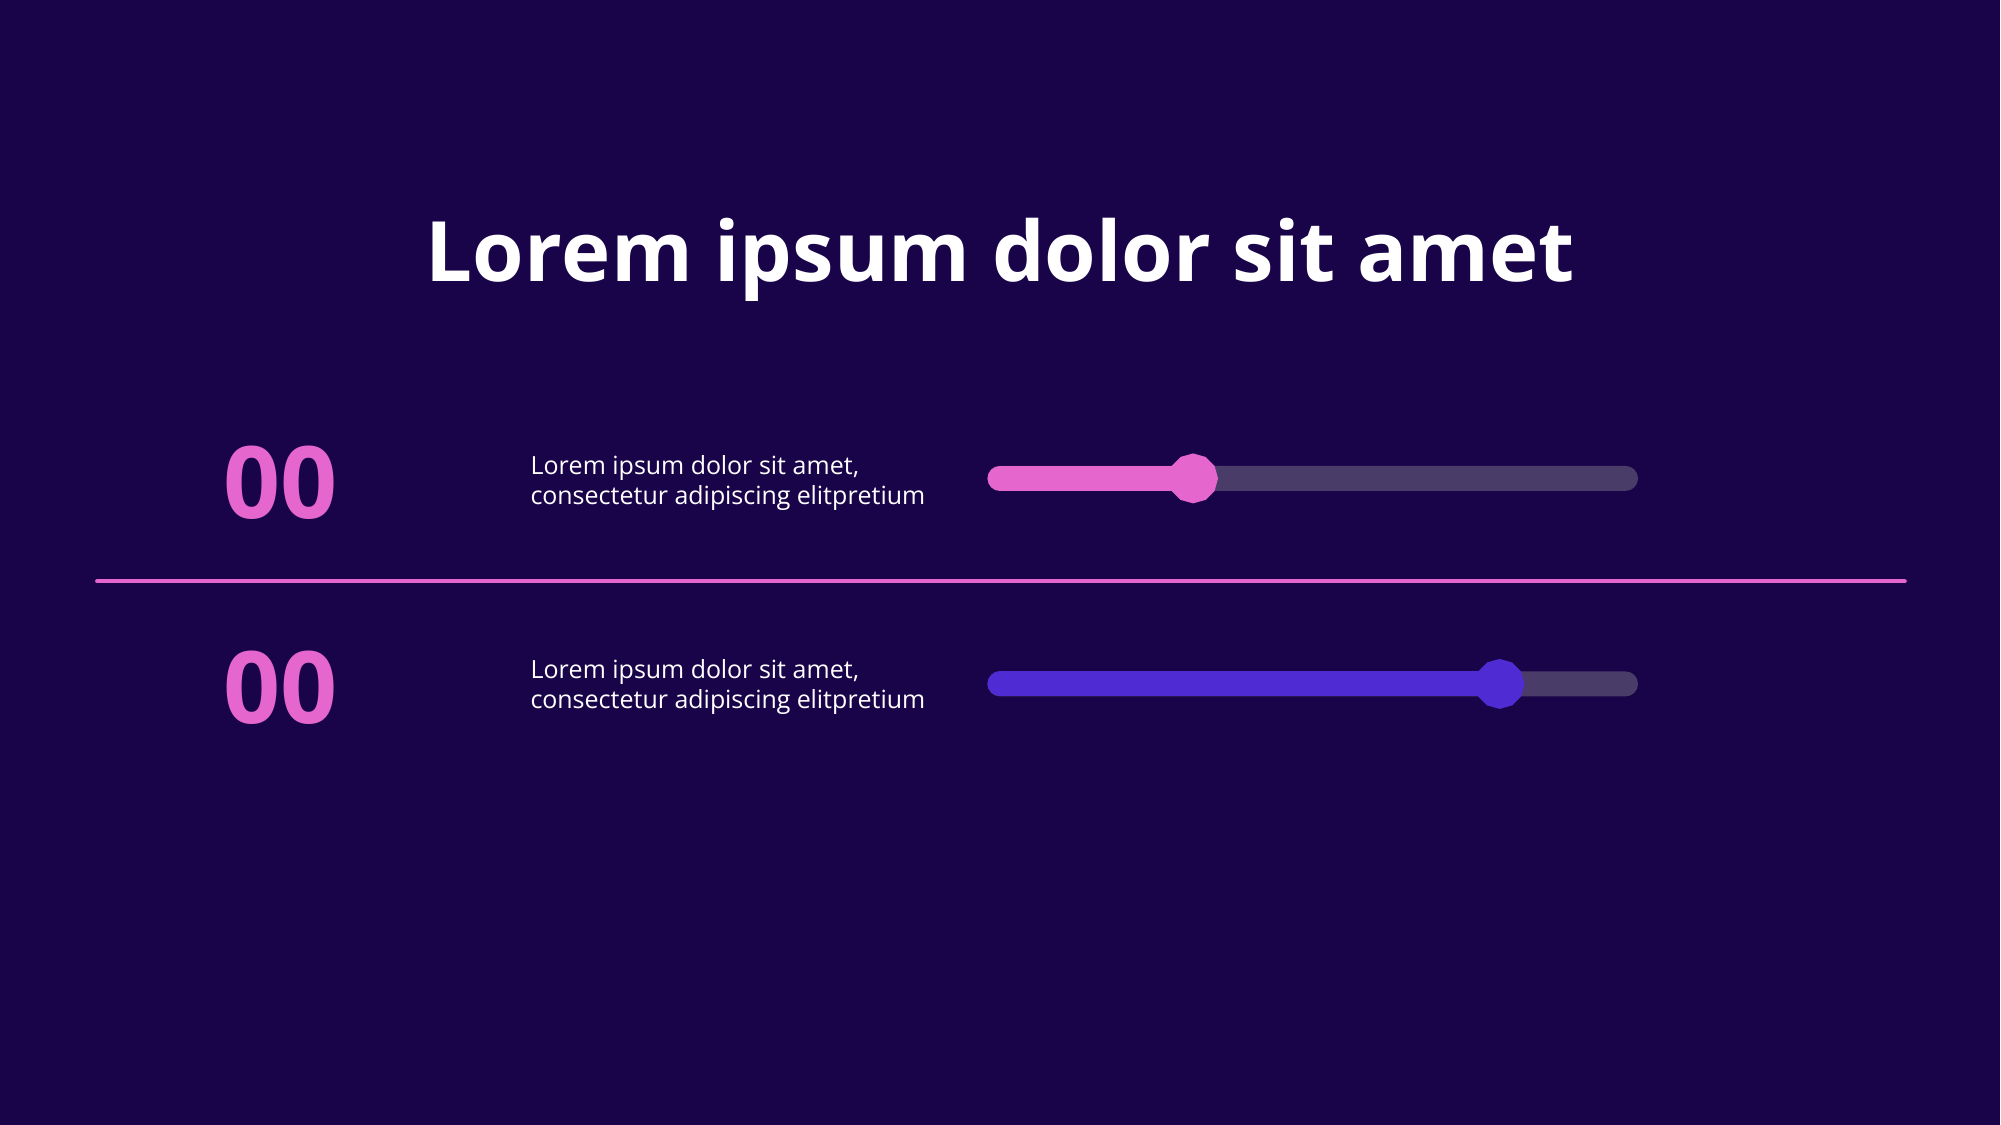

# Lorem ipsum dolor sit amet
00
Lorem ipsum dolor sit amet, consectetur adipiscing elitpretium

00
Lorem ipsum dolor sit amet, consectetur adipiscing elitpretium